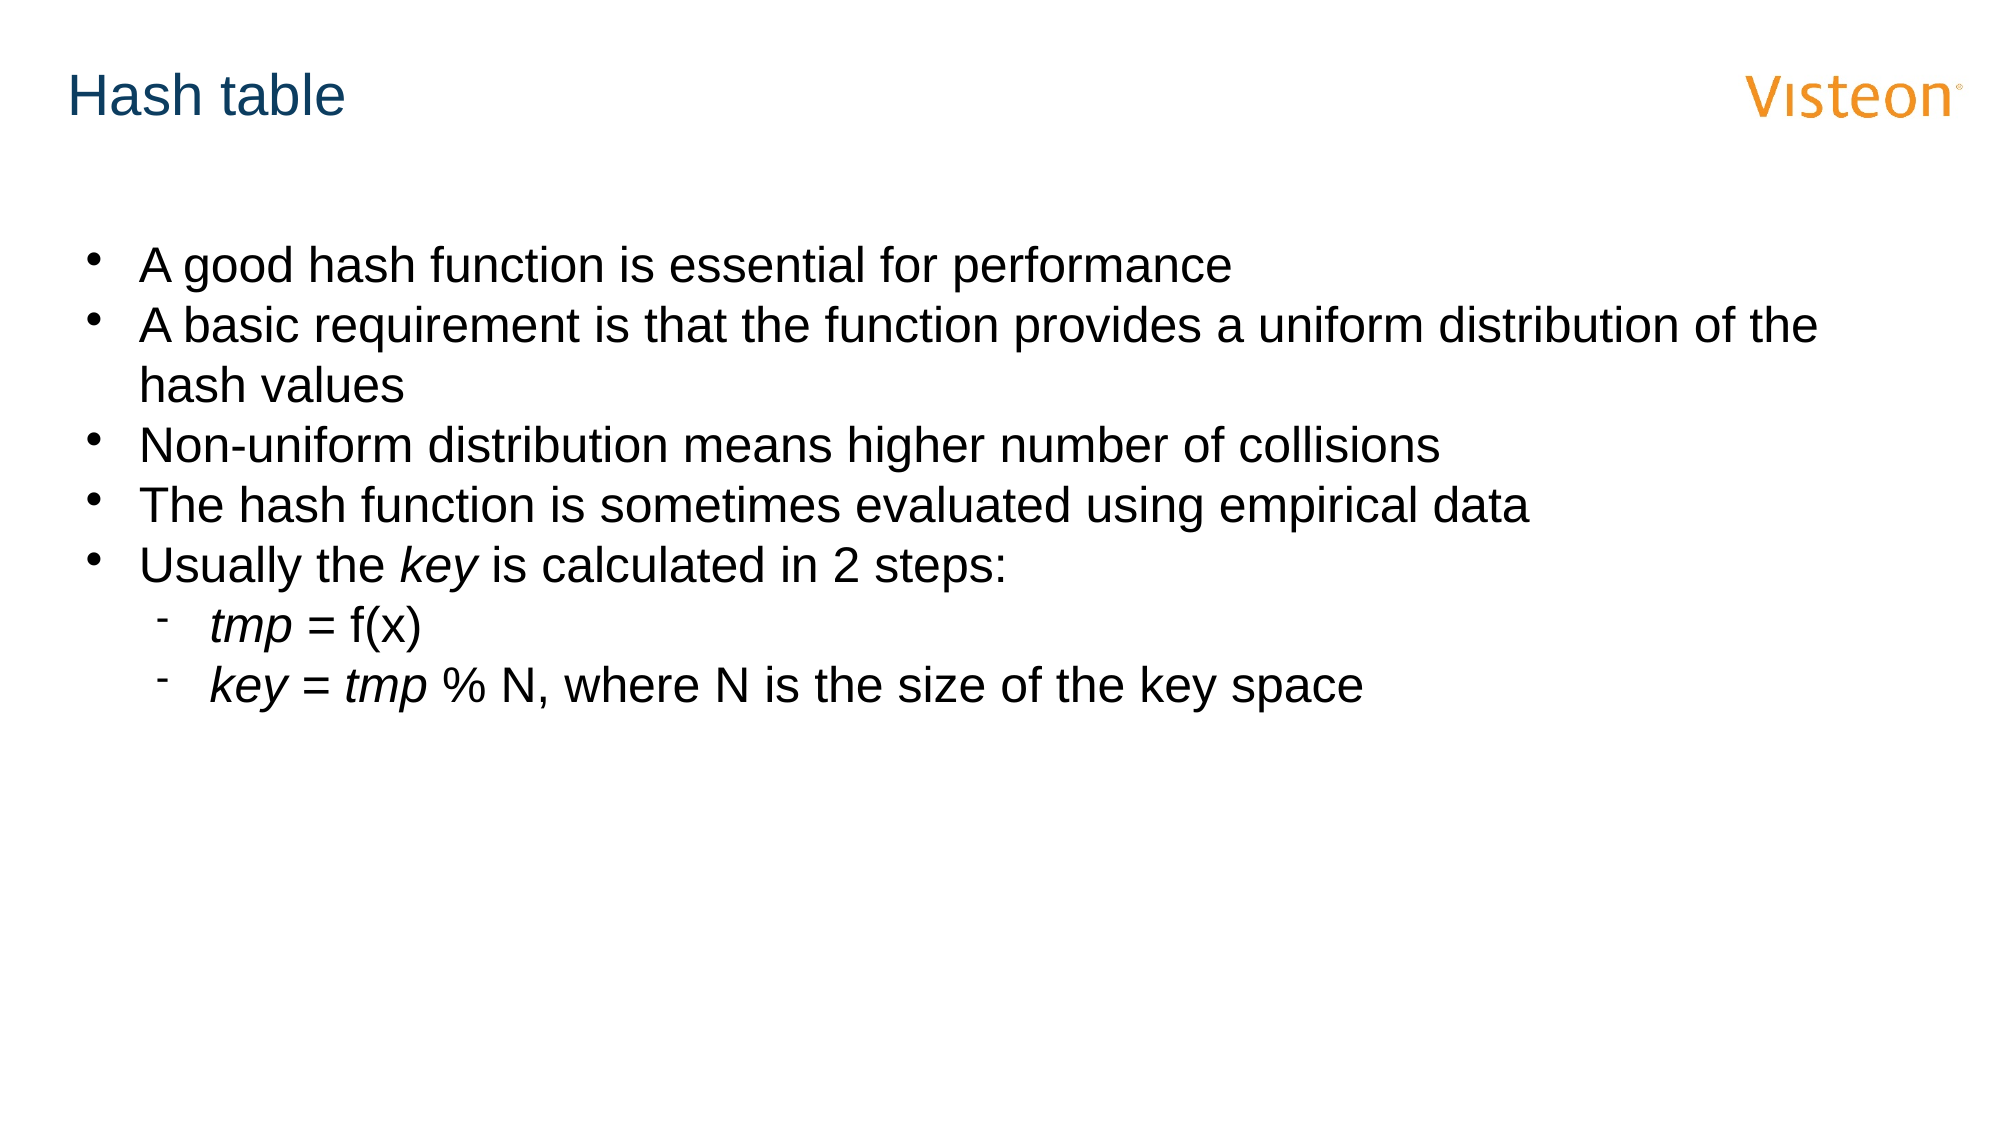

Hash table
A good hash function is essential for performance
A basic requirement is that the function provides a uniform distribution of the hash values
Non-uniform distribution means higher number of collisions
The hash function is sometimes evaluated using empirical data
Usually the key is calculated in 2 steps:
tmp = f(x)
key = tmp % N, where N is the size of the key space